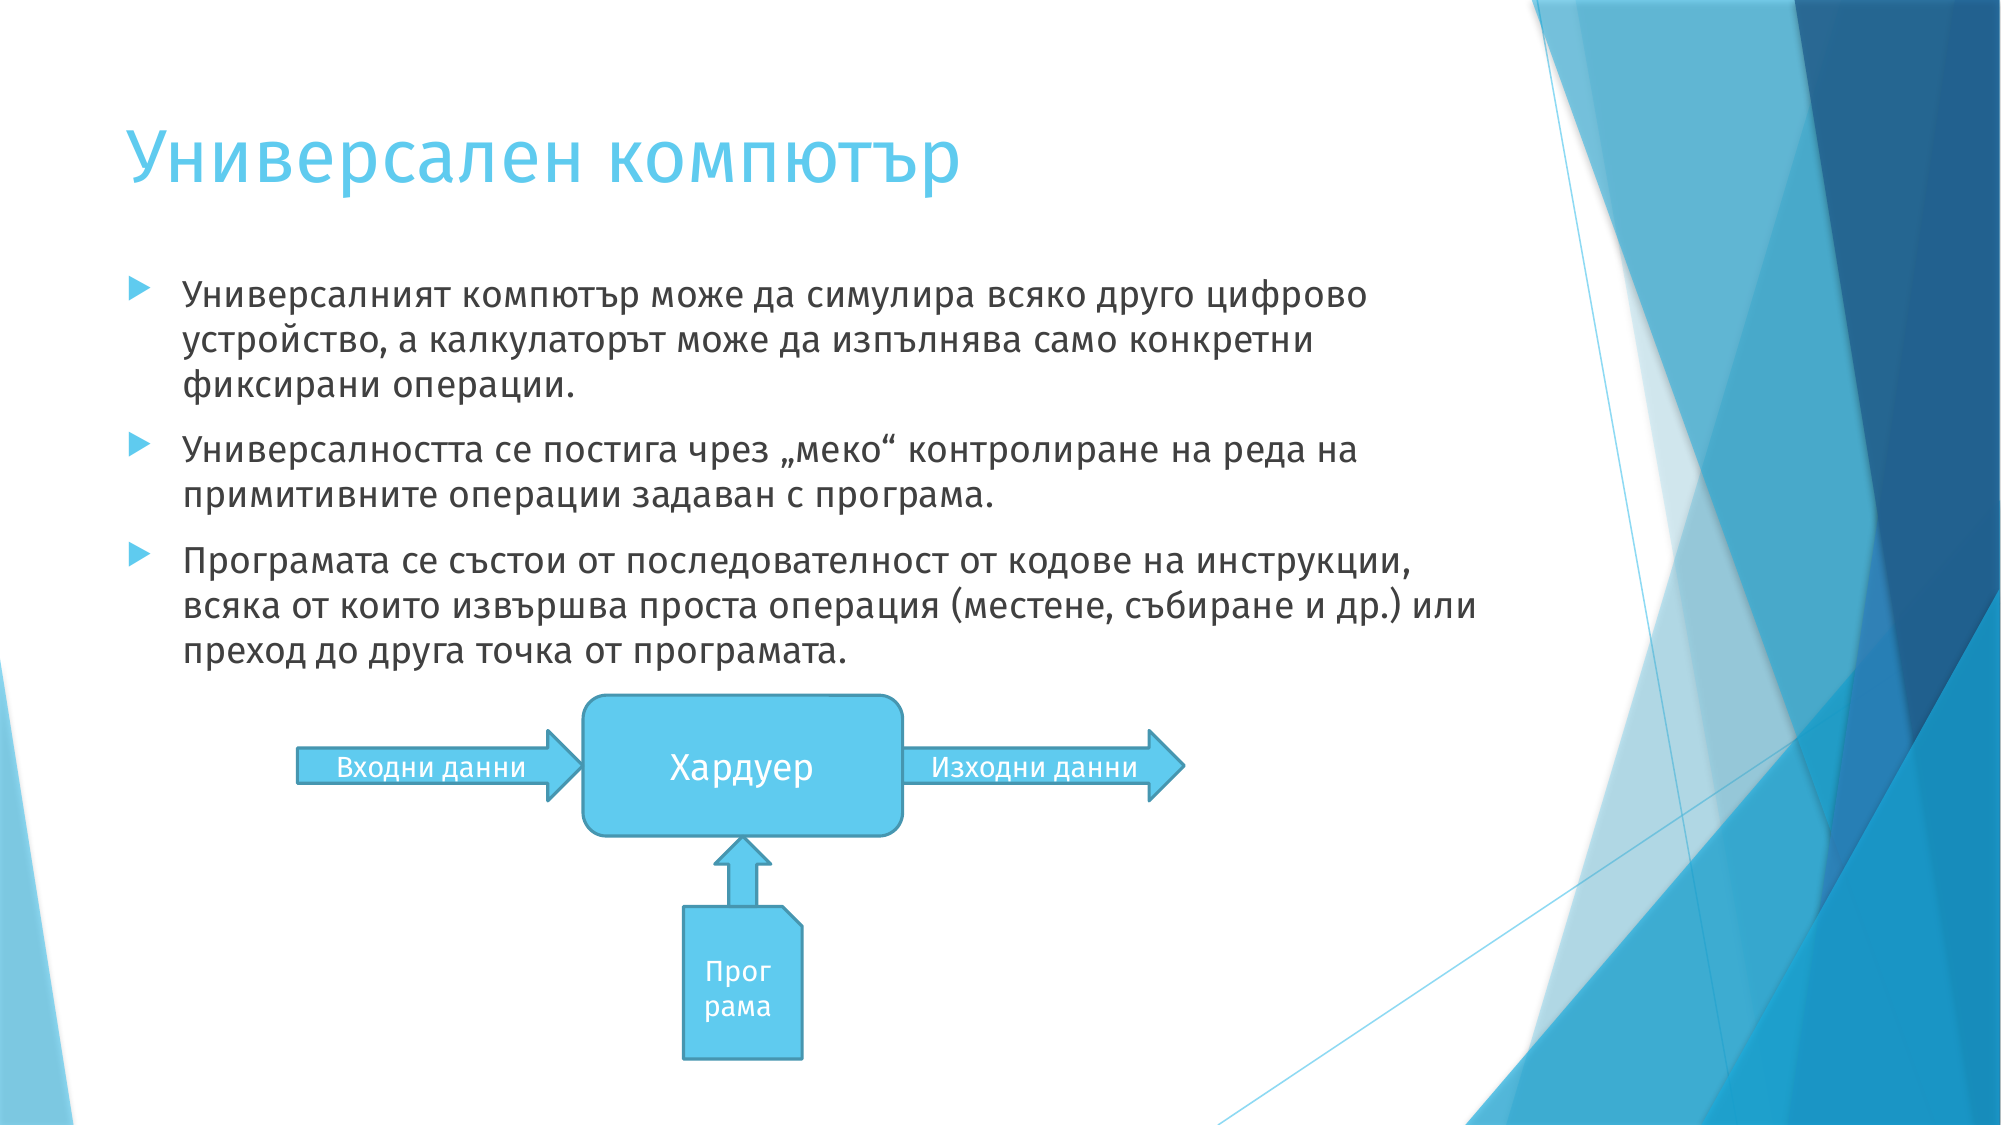

# Универсален компютър
Универсалният компютър може да симулира всяко друго цифрово устройство, а калкулаторът може да изпълнява само конкретни фиксирани операции.
Универсалността се постига чрез „меко“ контролиране на реда на примитивните операции задаван с програма.
Програмата се състои от последователност от кодове на инструкции, всяка от които извършва проста операция (местене, събиране и др.) или преход до друга точка от програмата.

Хардуер
Входни данни
Изходни данни

Програма